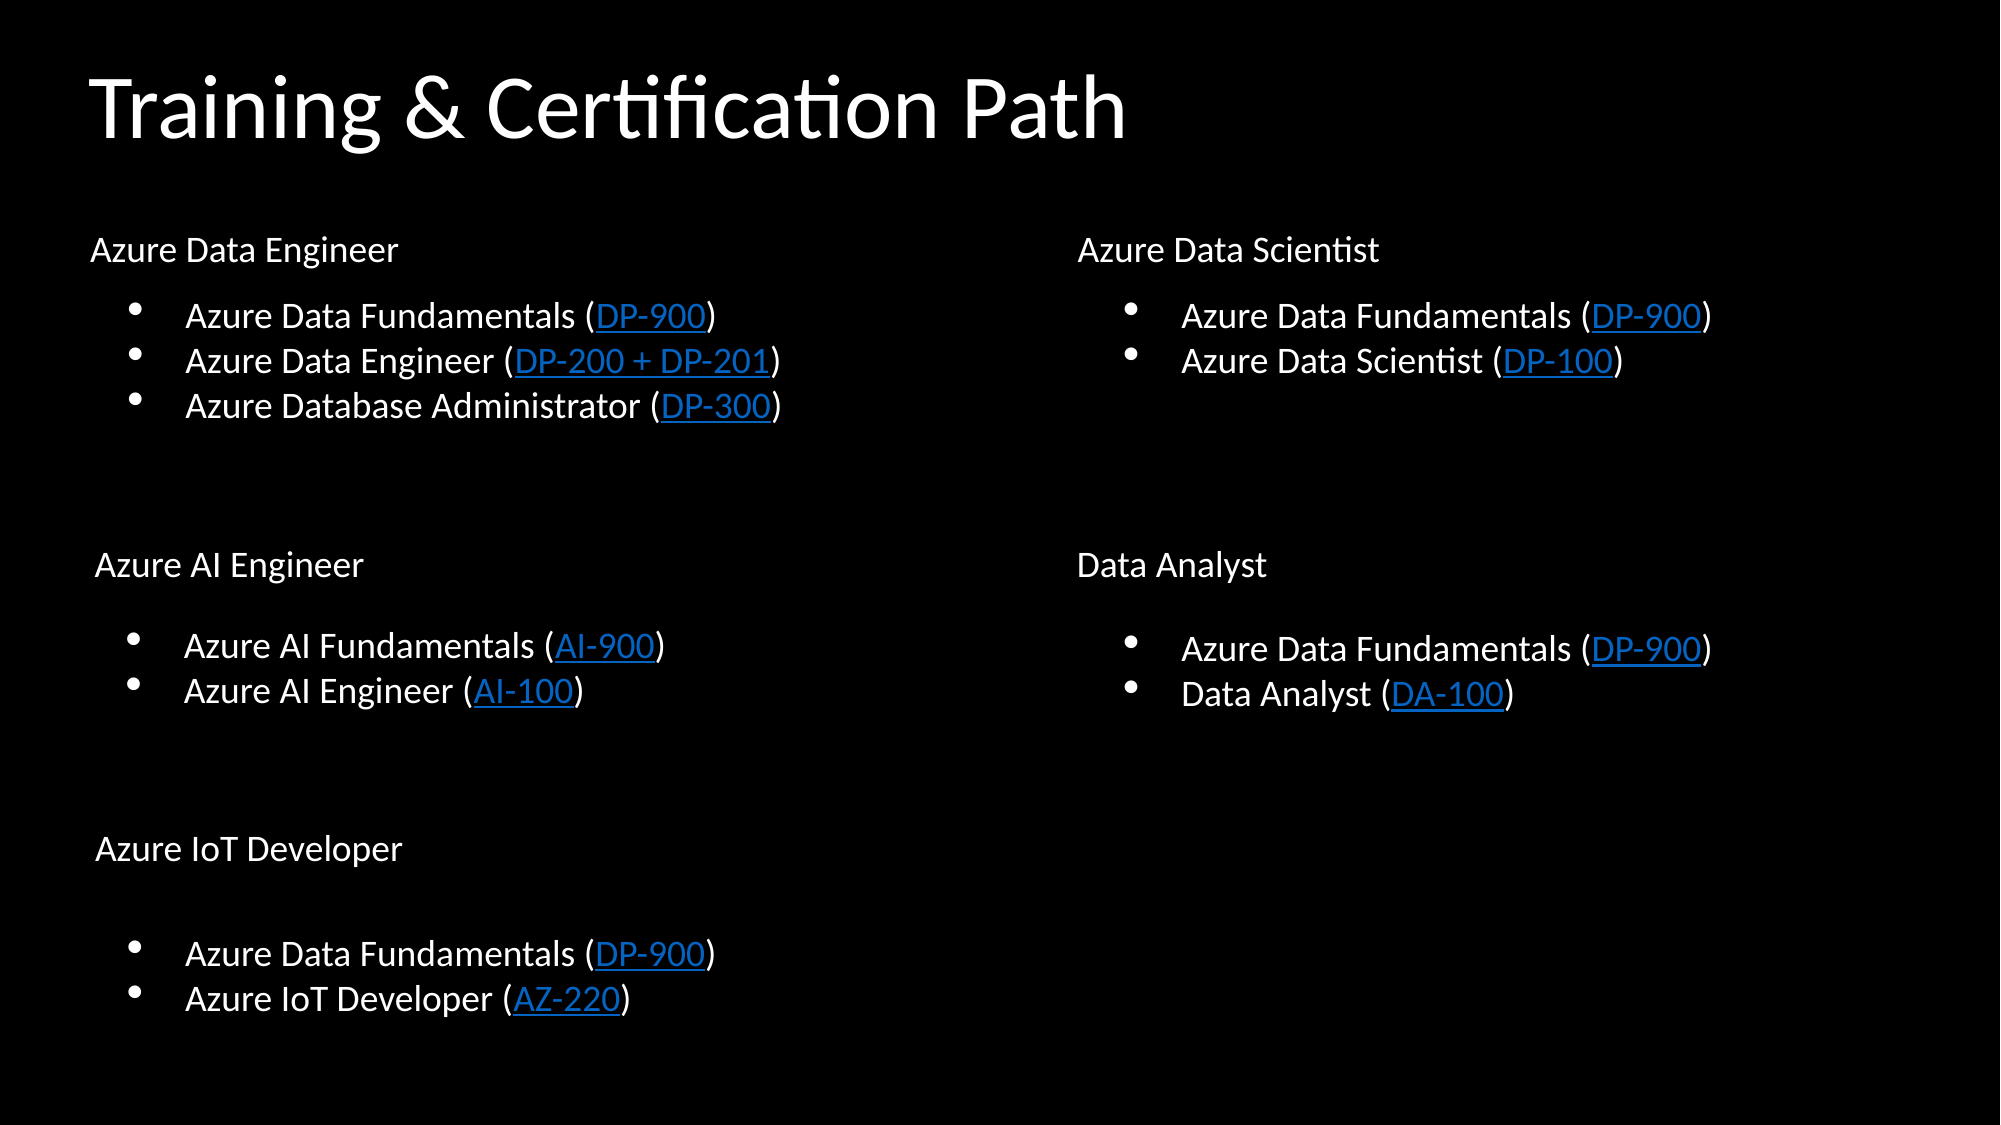

# Training & Certification Path
Azure Data Engineer
Azure Data Scientist
Azure Data Fundamentals (DP-900)
Azure Data Engineer (DP-200 + DP-201)
Azure Database Administrator (DP-300)
Azure Data Fundamentals (DP-900)
Azure Data Scientist (DP-100)
Azure AI Engineer
Data Analyst
Azure AI Fundamentals (AI-900)
Azure AI Engineer (AI-100)
Azure Data Fundamentals (DP-900)
Data Analyst (DA-100)
Azure IoT Developer
Azure Data Fundamentals (DP-900)
Azure IoT Developer (AZ-220)